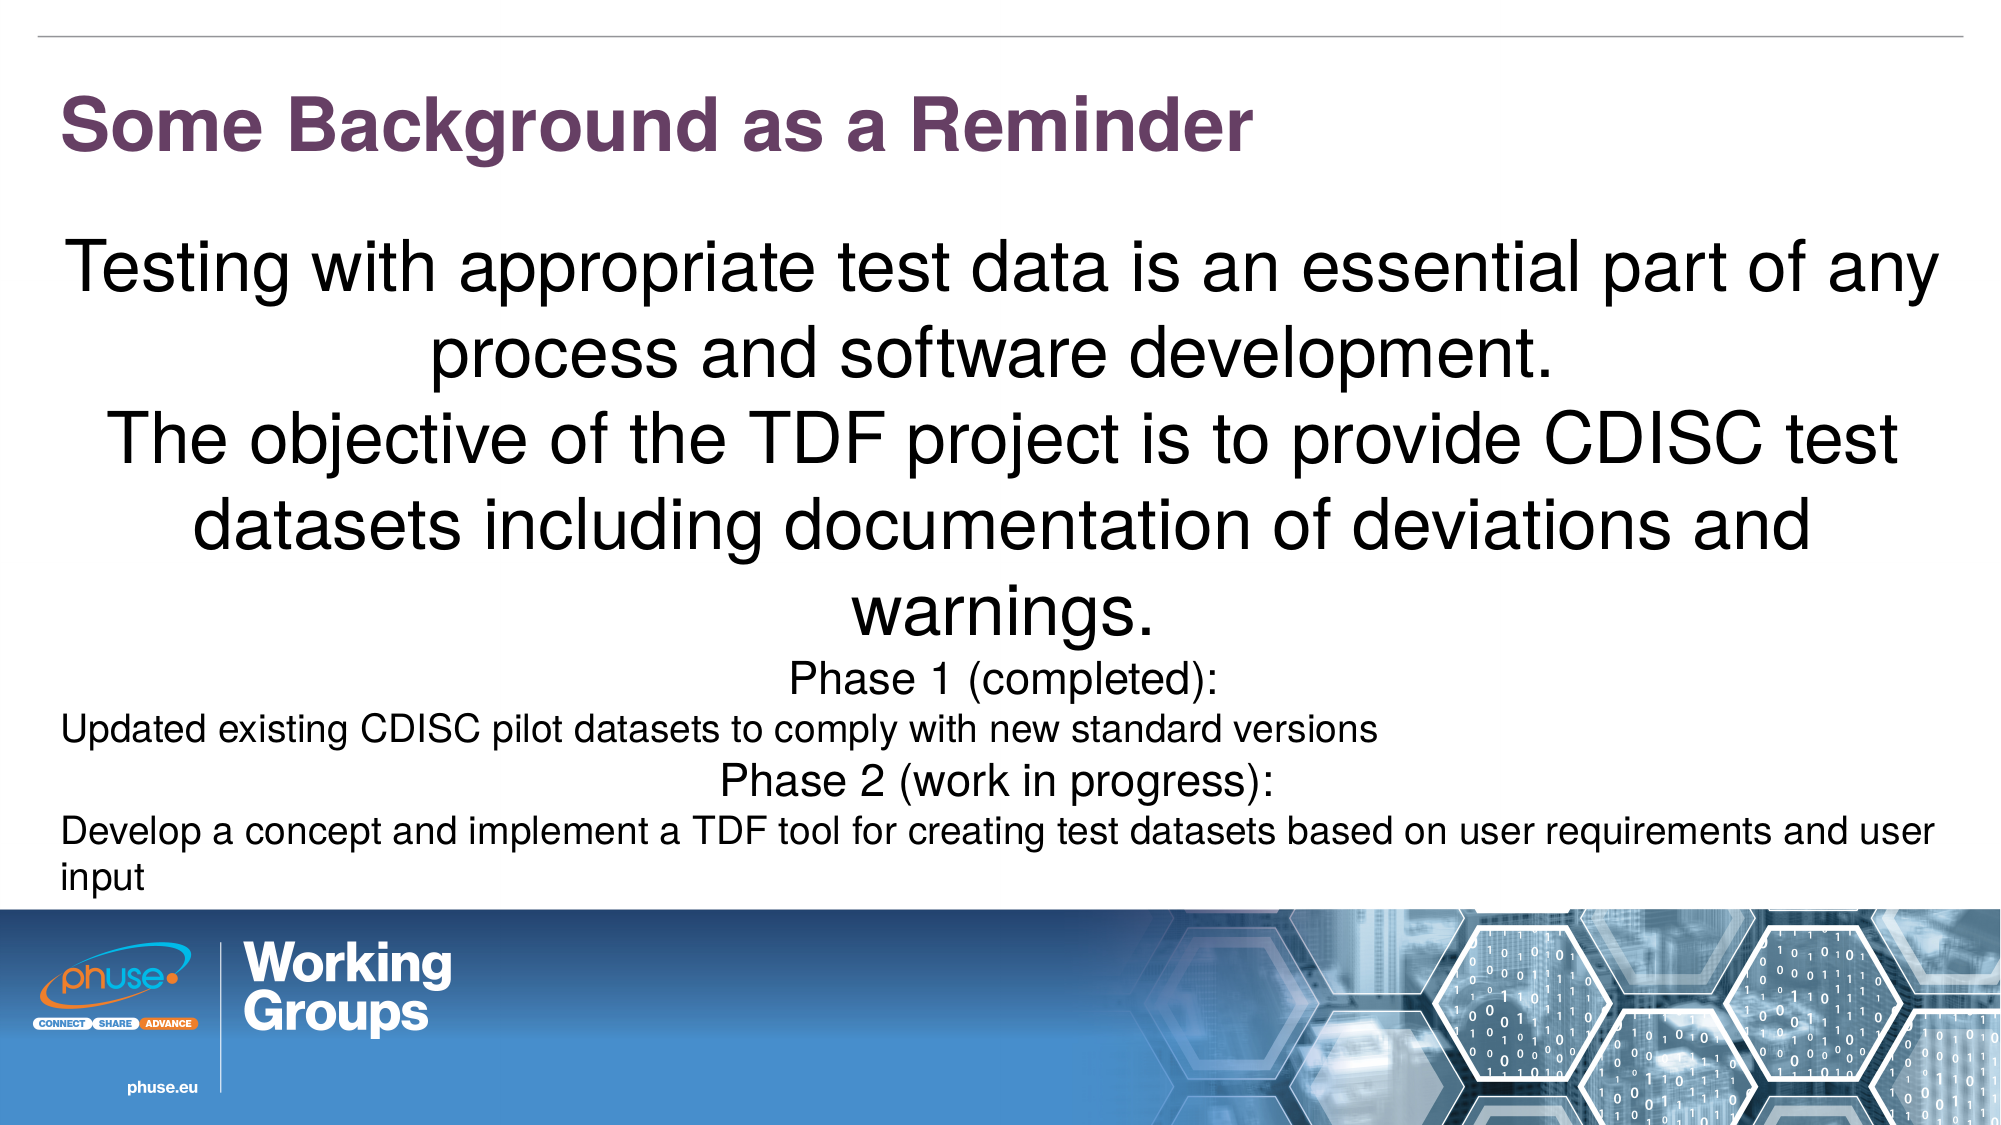

Some Background as a Reminder
Testing with appropriate test data is an essential part of any process and software development.
The objective of the TDF project is to provide CDISC test datasets including documentation of deviations and warnings.
Phase 1 (completed):
Updated existing CDISC pilot datasets to comply with new standard versions
Phase 2 (work in progress):
Develop a concept and implement a TDF tool for creating test datasets based on user requirements and user input